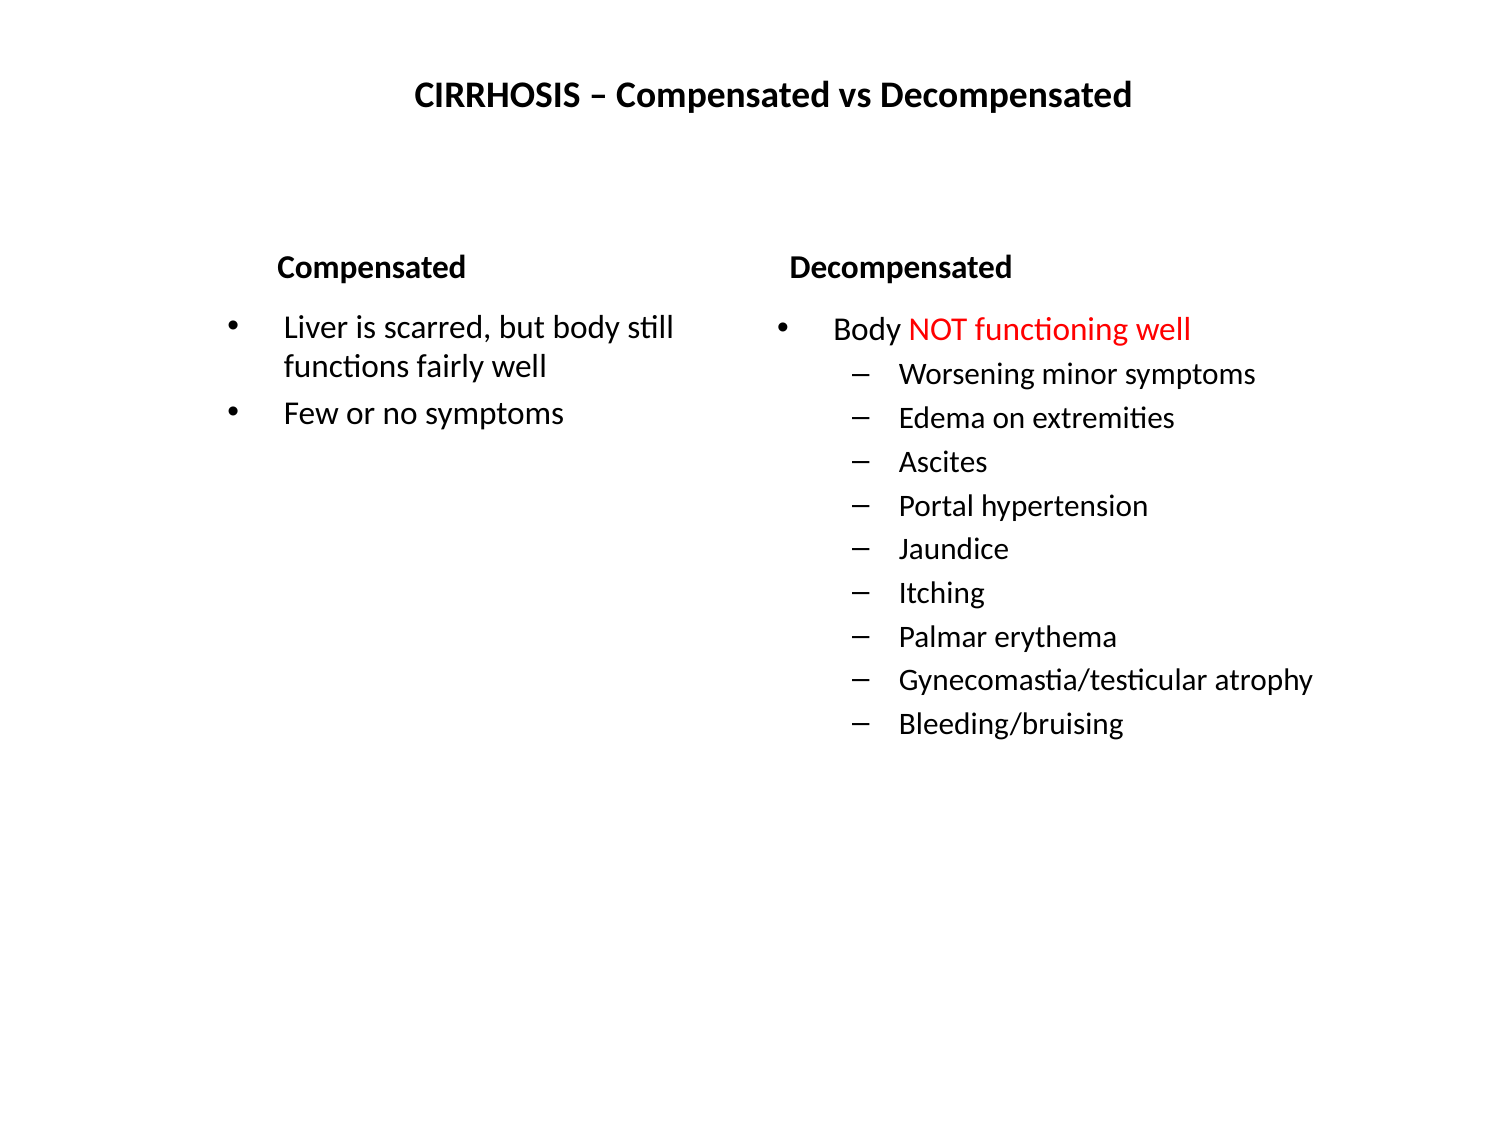

CIRRHOSIS – Compensated vs Decompensated
Compensated
Decompensated
Liver is scarred, but body still functions fairly well
Few or no symptoms
Body NOT functioning well
Worsening minor symptoms
Edema on extremities
Ascites
Portal hypertension
Jaundice
Itching
Palmar erythema
Gynecomastia/testicular atrophy
Bleeding/bruising